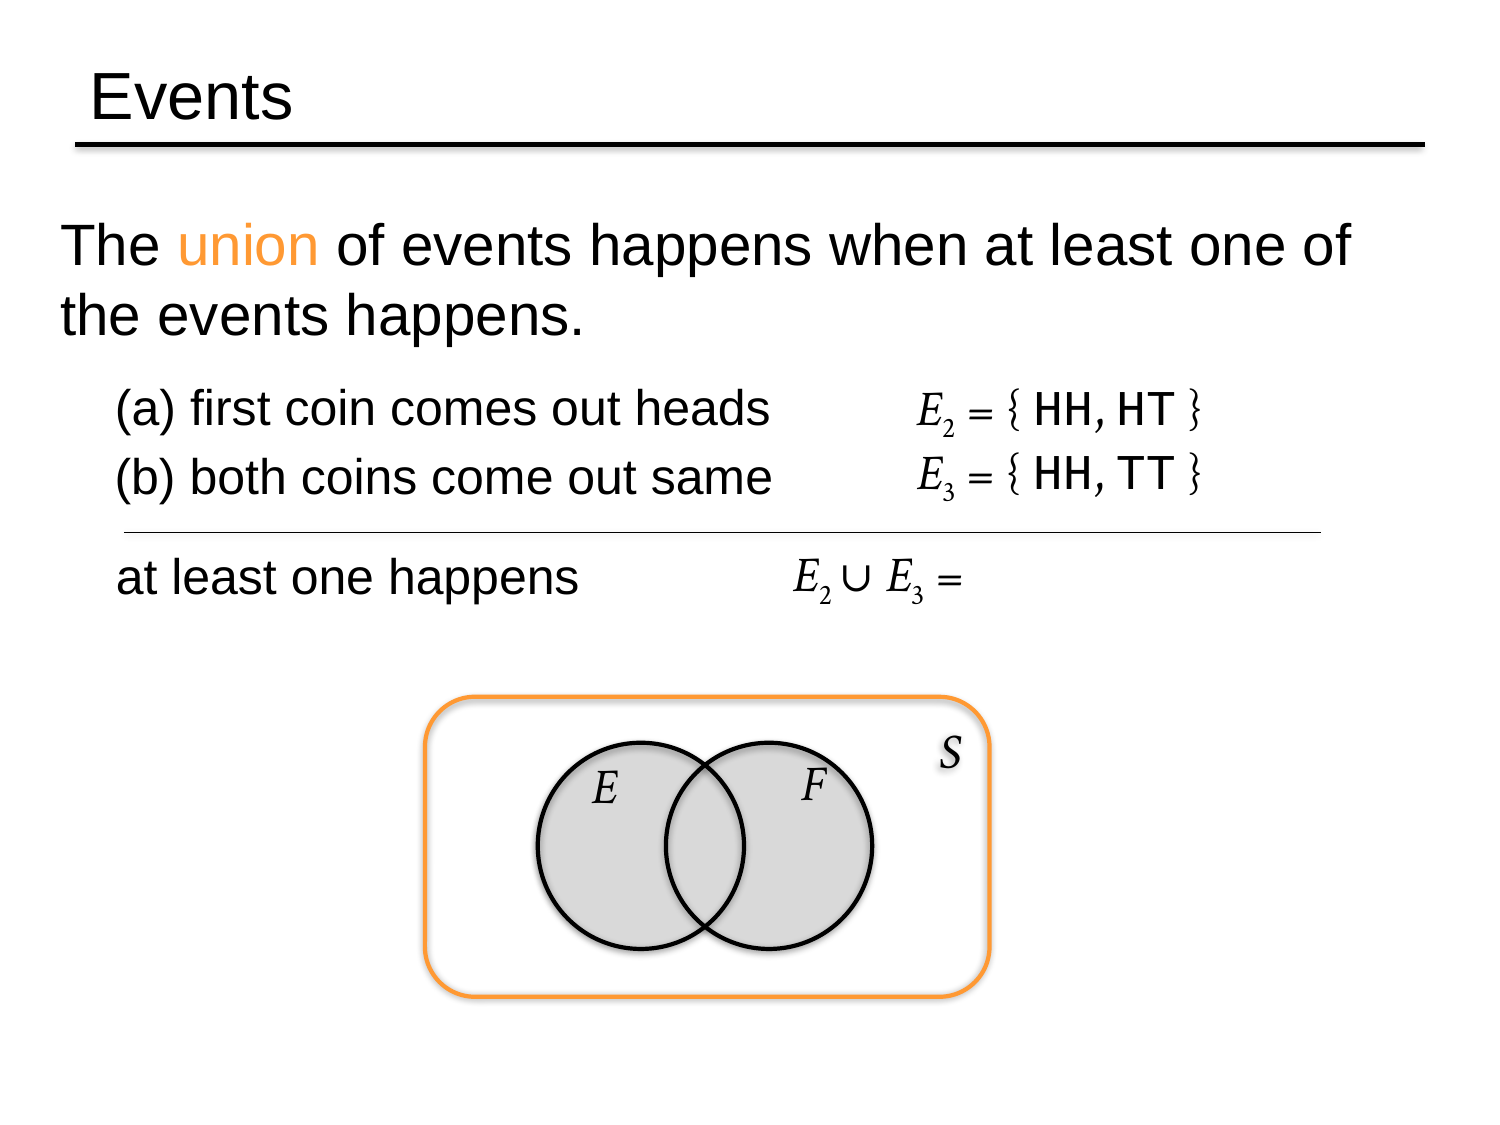

# Events
The union of events happens when at least one of
the events happens.
(a) first coin comes out heads
E2 = { HH, HT }
E3 = { HH, TT }
(b) both coins come out same
E2 ∪ E3 =
at least one happens
S

F
E